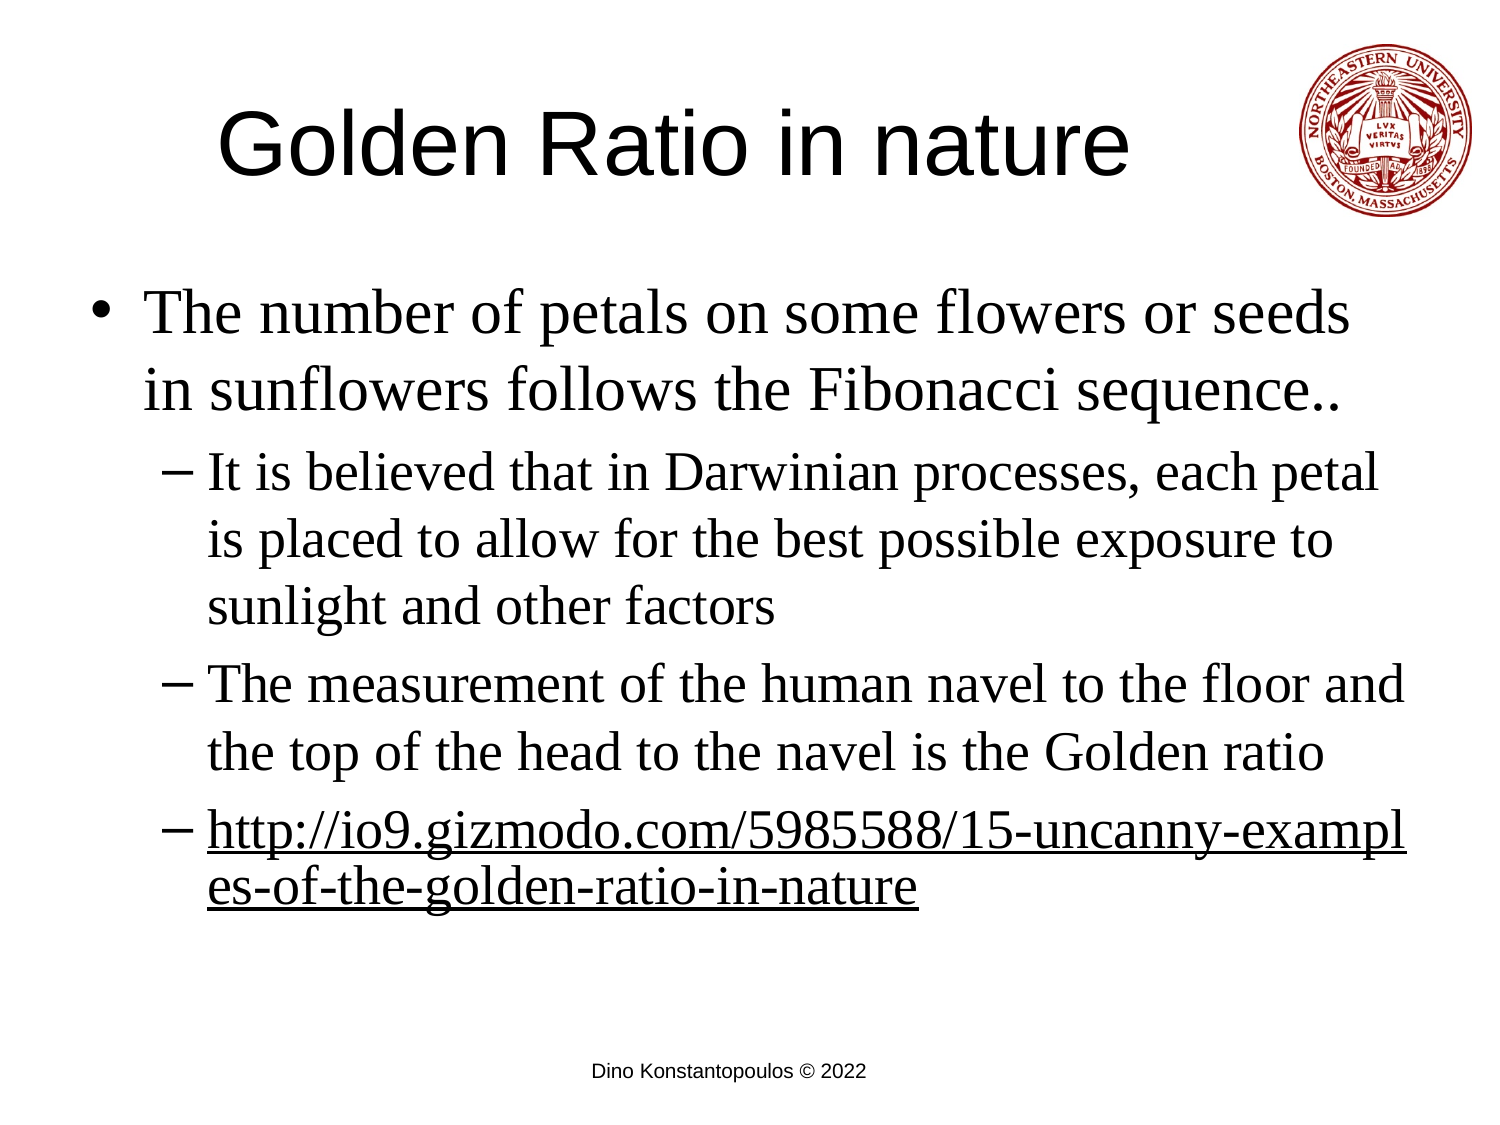

# Golden Ratio in nature
The number of petals on some flowers or seeds in sunflowers follows the Fibonacci sequence..
It is believed that in Darwinian processes, each petal is placed to allow for the best possible exposure to sunlight and other factors
The measurement of the human navel to the floor and the top of the head to the navel is the Golden ratio
http://io9.gizmodo.com/5985588/15-uncanny-examples-of-the-golden-ratio-in-nature